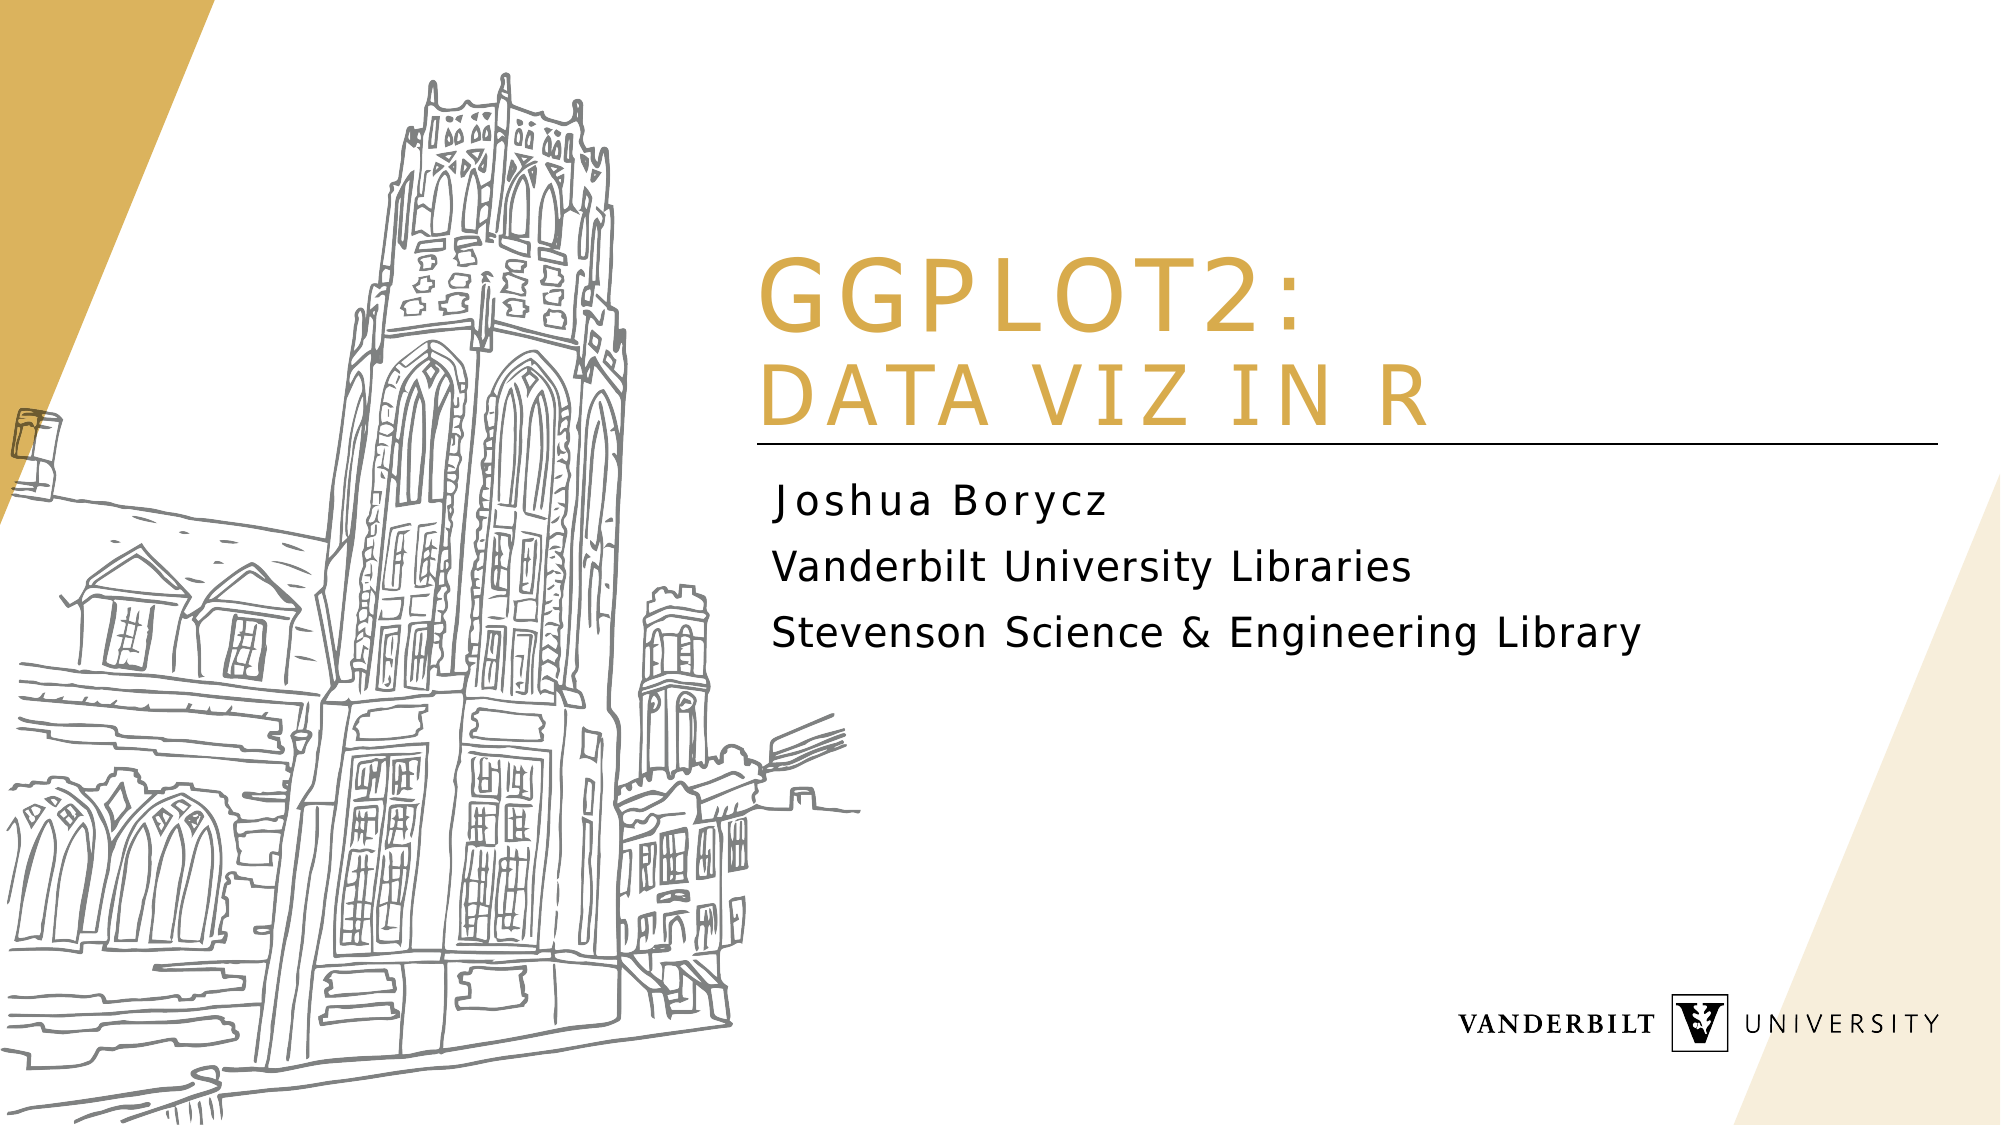

# GGplot2: Data Viz in R
Joshua Borycz
Vanderbilt University Libraries
Stevenson Science & Engineering Library